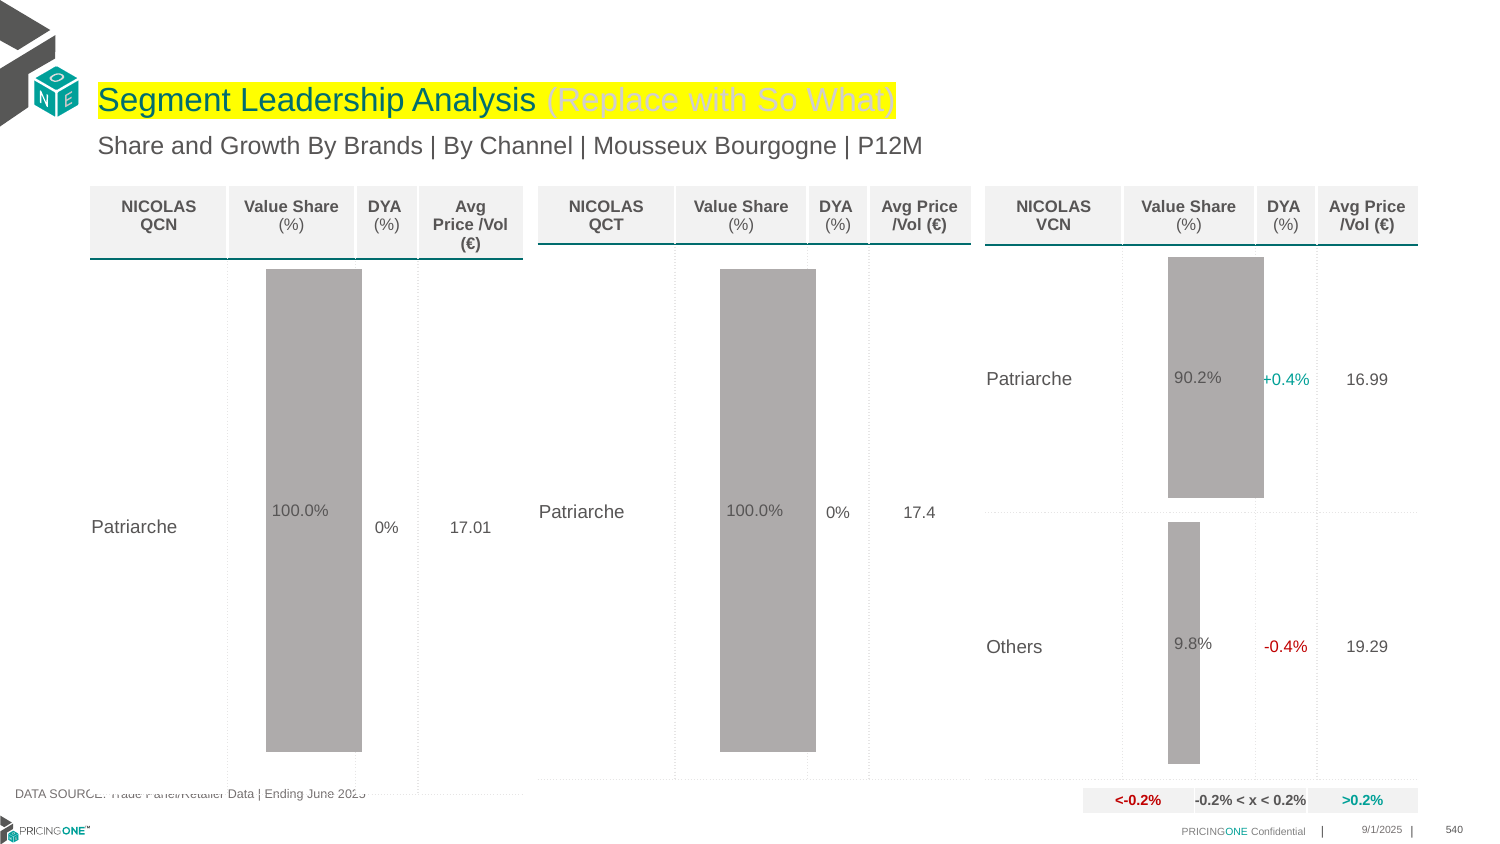

# Segment Leadership Analysis (Replace with So What)
Share and Growth By Brands | By Channel | Mousseux Bourgogne | P12M
| NICOLAS QCT | Value Share (%) | DYA (%) | Avg Price /Vol (€) |
| --- | --- | --- | --- |
| Patriarche |  | 0% | 17.4 |
| NICOLAS QCN | Value Share (%) | DYA (%) | Avg Price /Vol (€) |
| --- | --- | --- | --- |
| Patriarche |  | 0% | 17.01 |
| NICOLAS VCN | Value Share (%) | DYA (%) | Avg Price /Vol (€) |
| --- | --- | --- | --- |
| Patriarche |  | +0.4% | 16.99 |
| Others |  | -0.4% | 19.29 |

### Chart

| Category | Mousseux Bourgogne | NICOLAS QCN |
|---|---|
|  | 1.0 |

### Chart

| Category | Mousseux Bourgogne | NICOLAS QCT |
|---|---|
|  | 1.0 |

### Chart

| Category | Mousseux Bourgogne | NICOLAS VCN |
|---|---|
|  | 0.9016122849699995 |
DATA SOURCE: Trade Panel/Retailer Data | Ending June 2025
| <-0.2% | -0.2% < x < 0.2% | >0.2% |
| --- | --- | --- |

9/1/2025
540